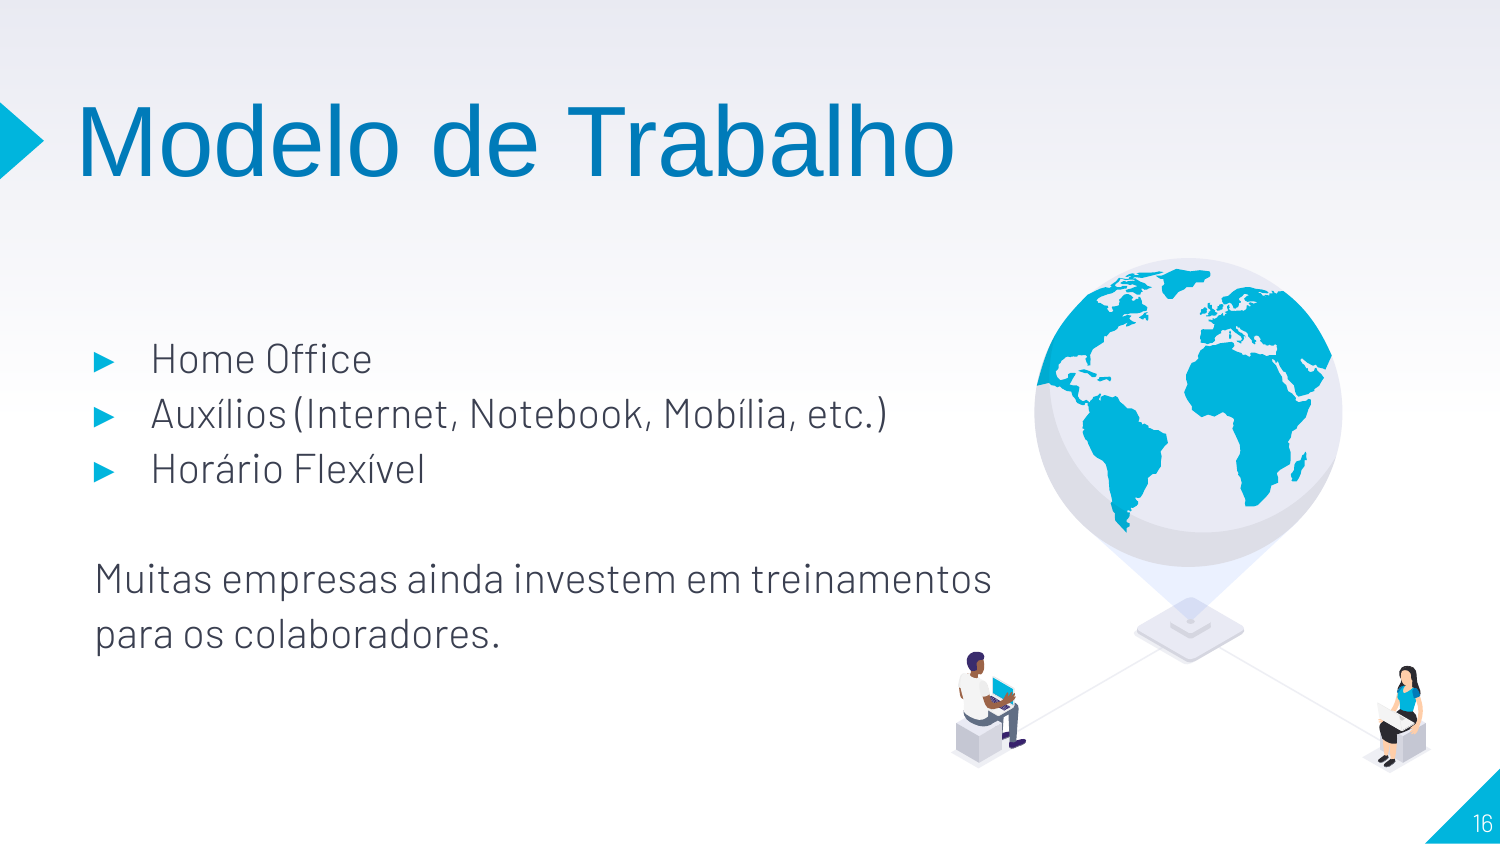

# Modelo de Trabalho

Home Office
Auxílios (Internet, Notebook, Mobília, etc.)
Horário Flexível

Muitas empresas ainda investem em treinamentos para os colaboradores.
16